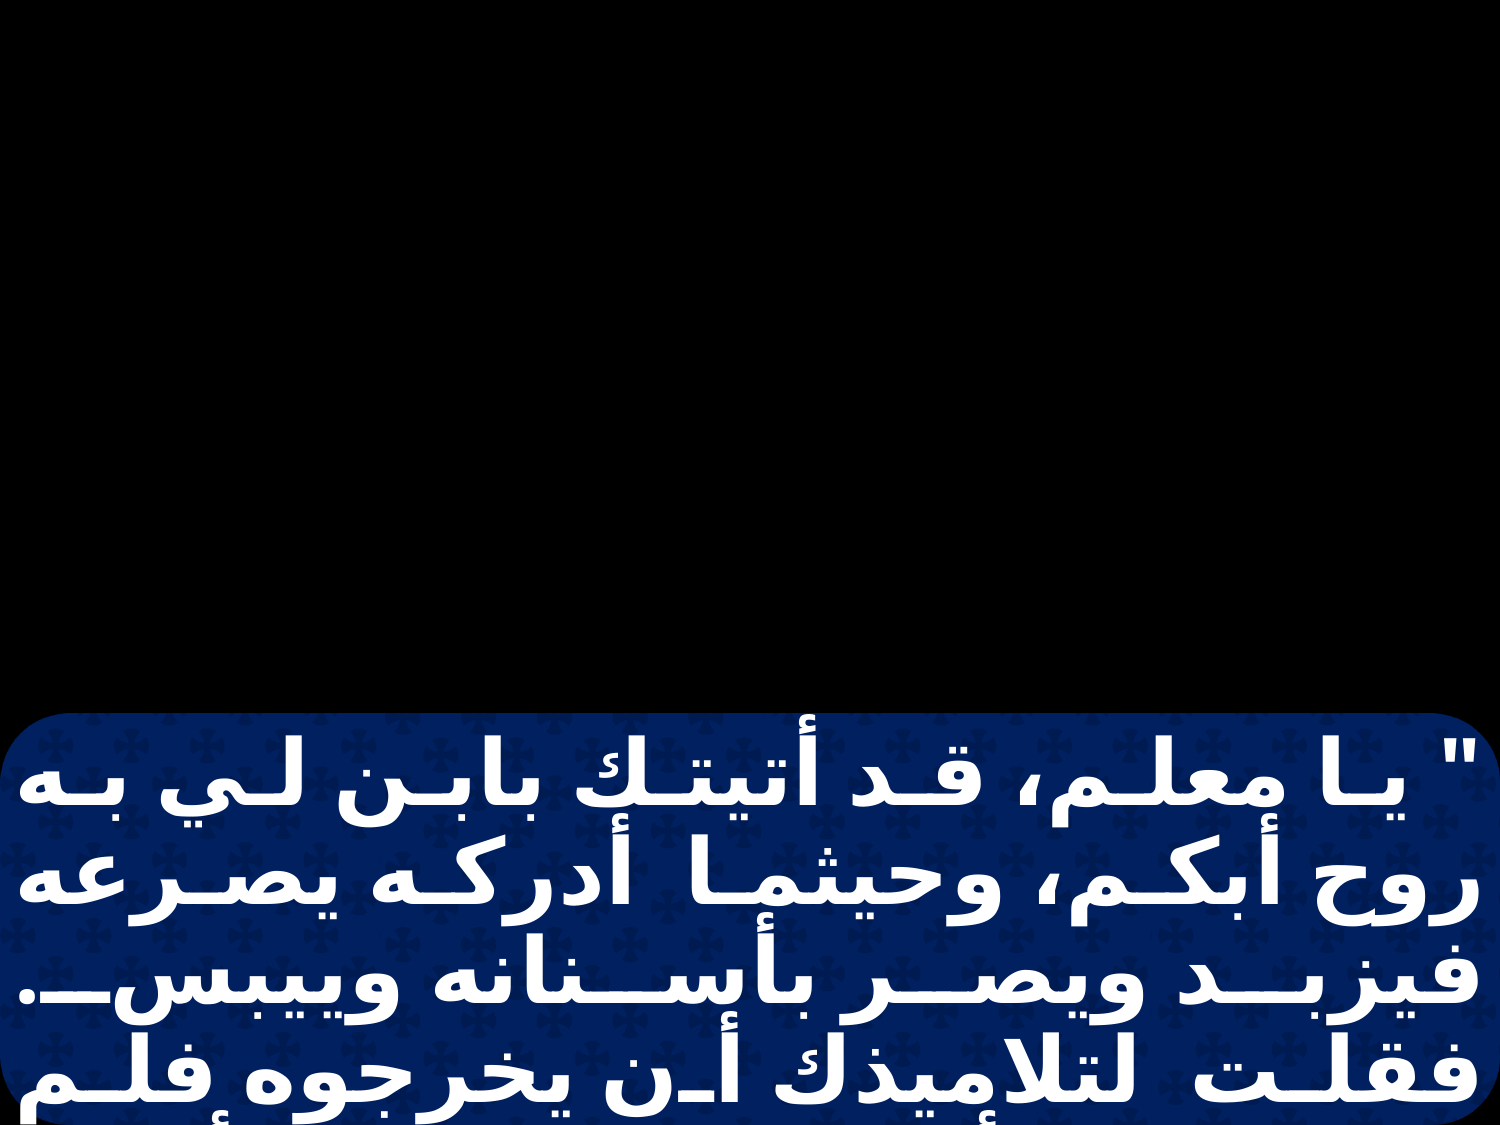

" يا معلم، قد أتيتك بابن لي به روح أبكم، وحيثما  أدركه يصرعه فيزبد ويصر بأسنانه وييبس. فقلت  لتلاميذك أن يخرجوه فلم يقدروا ". فأجابهم وقال:  " أيها الجيل غير المؤمن، إلى متى أكون معكم؟